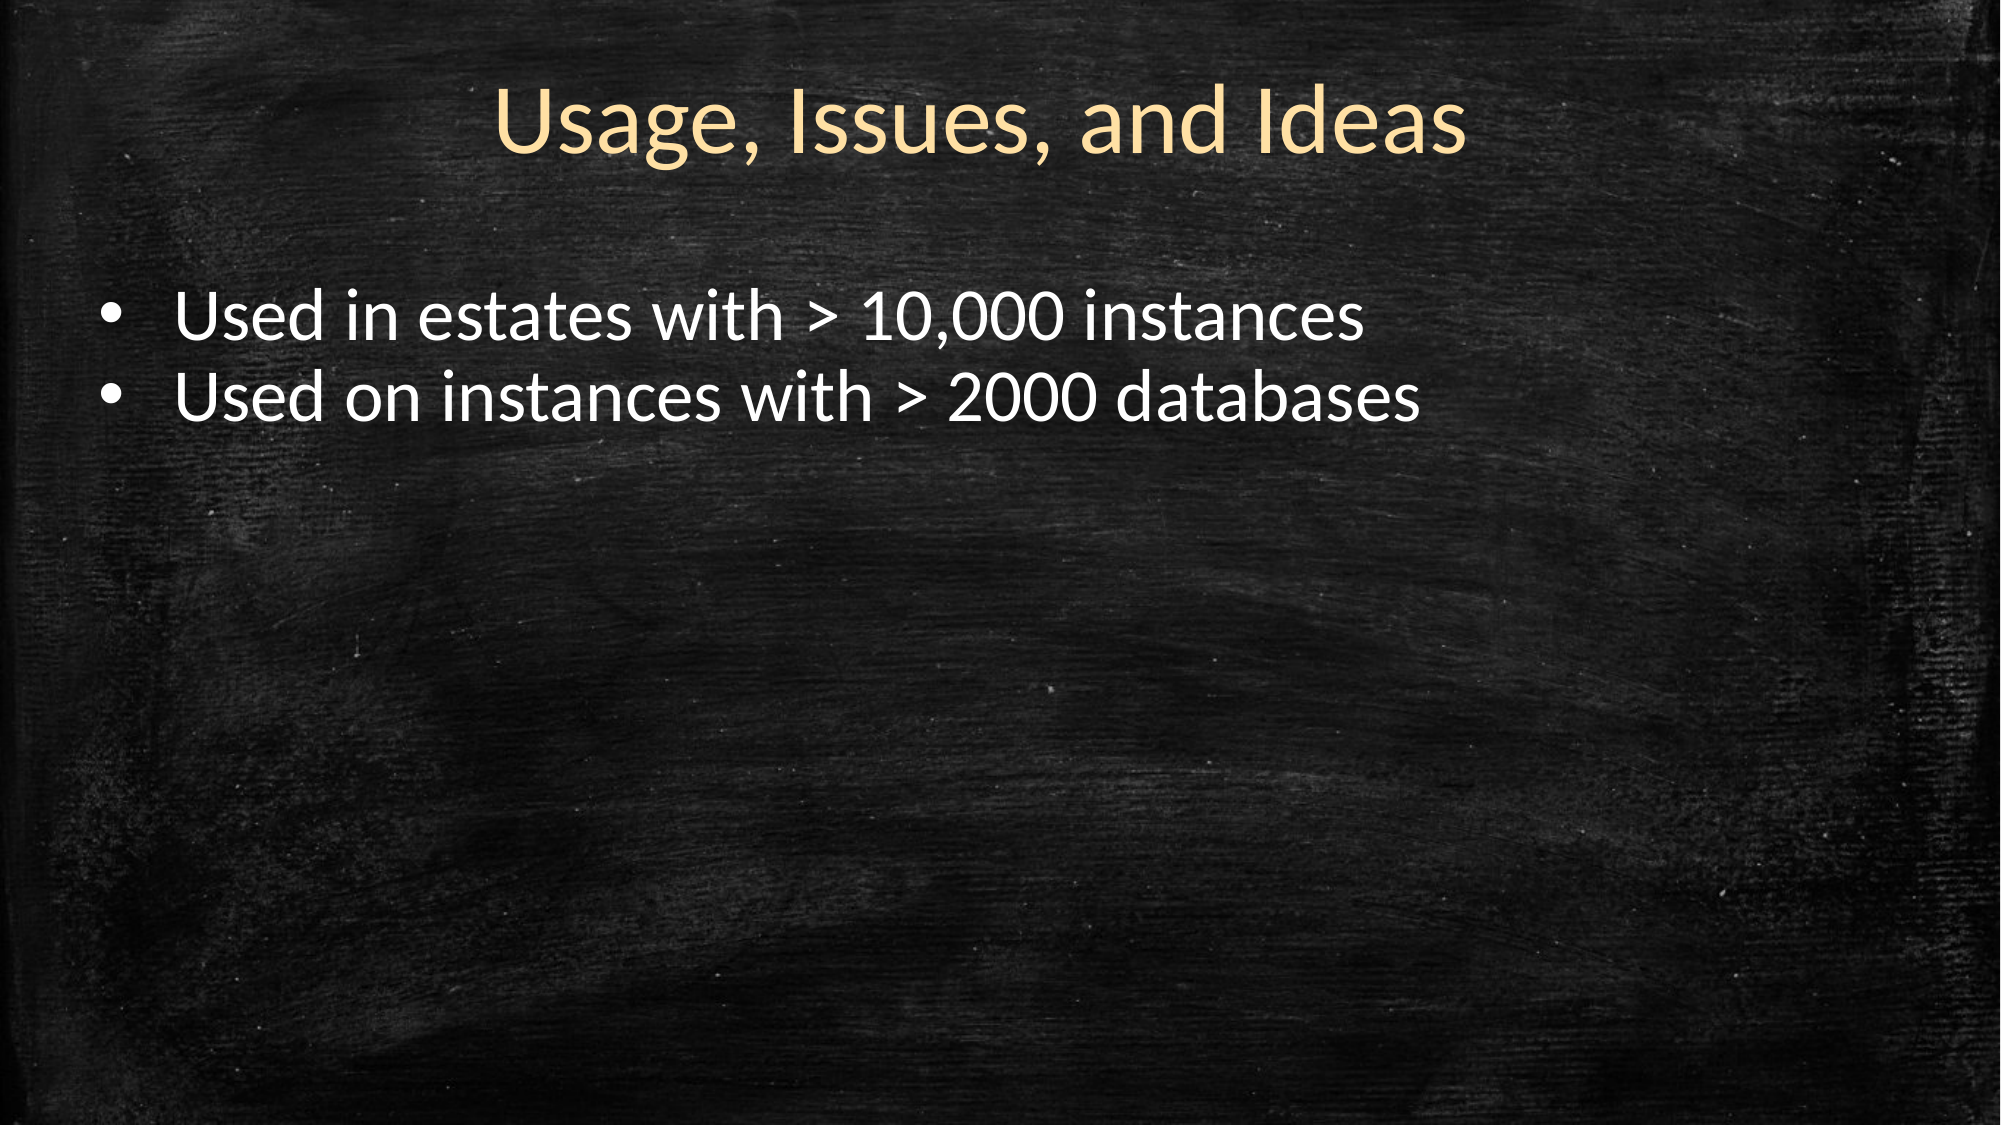

Usage, Issues, and Ideas
Used in estates with > 10,000 instances
Used on instances with > 2000 databases